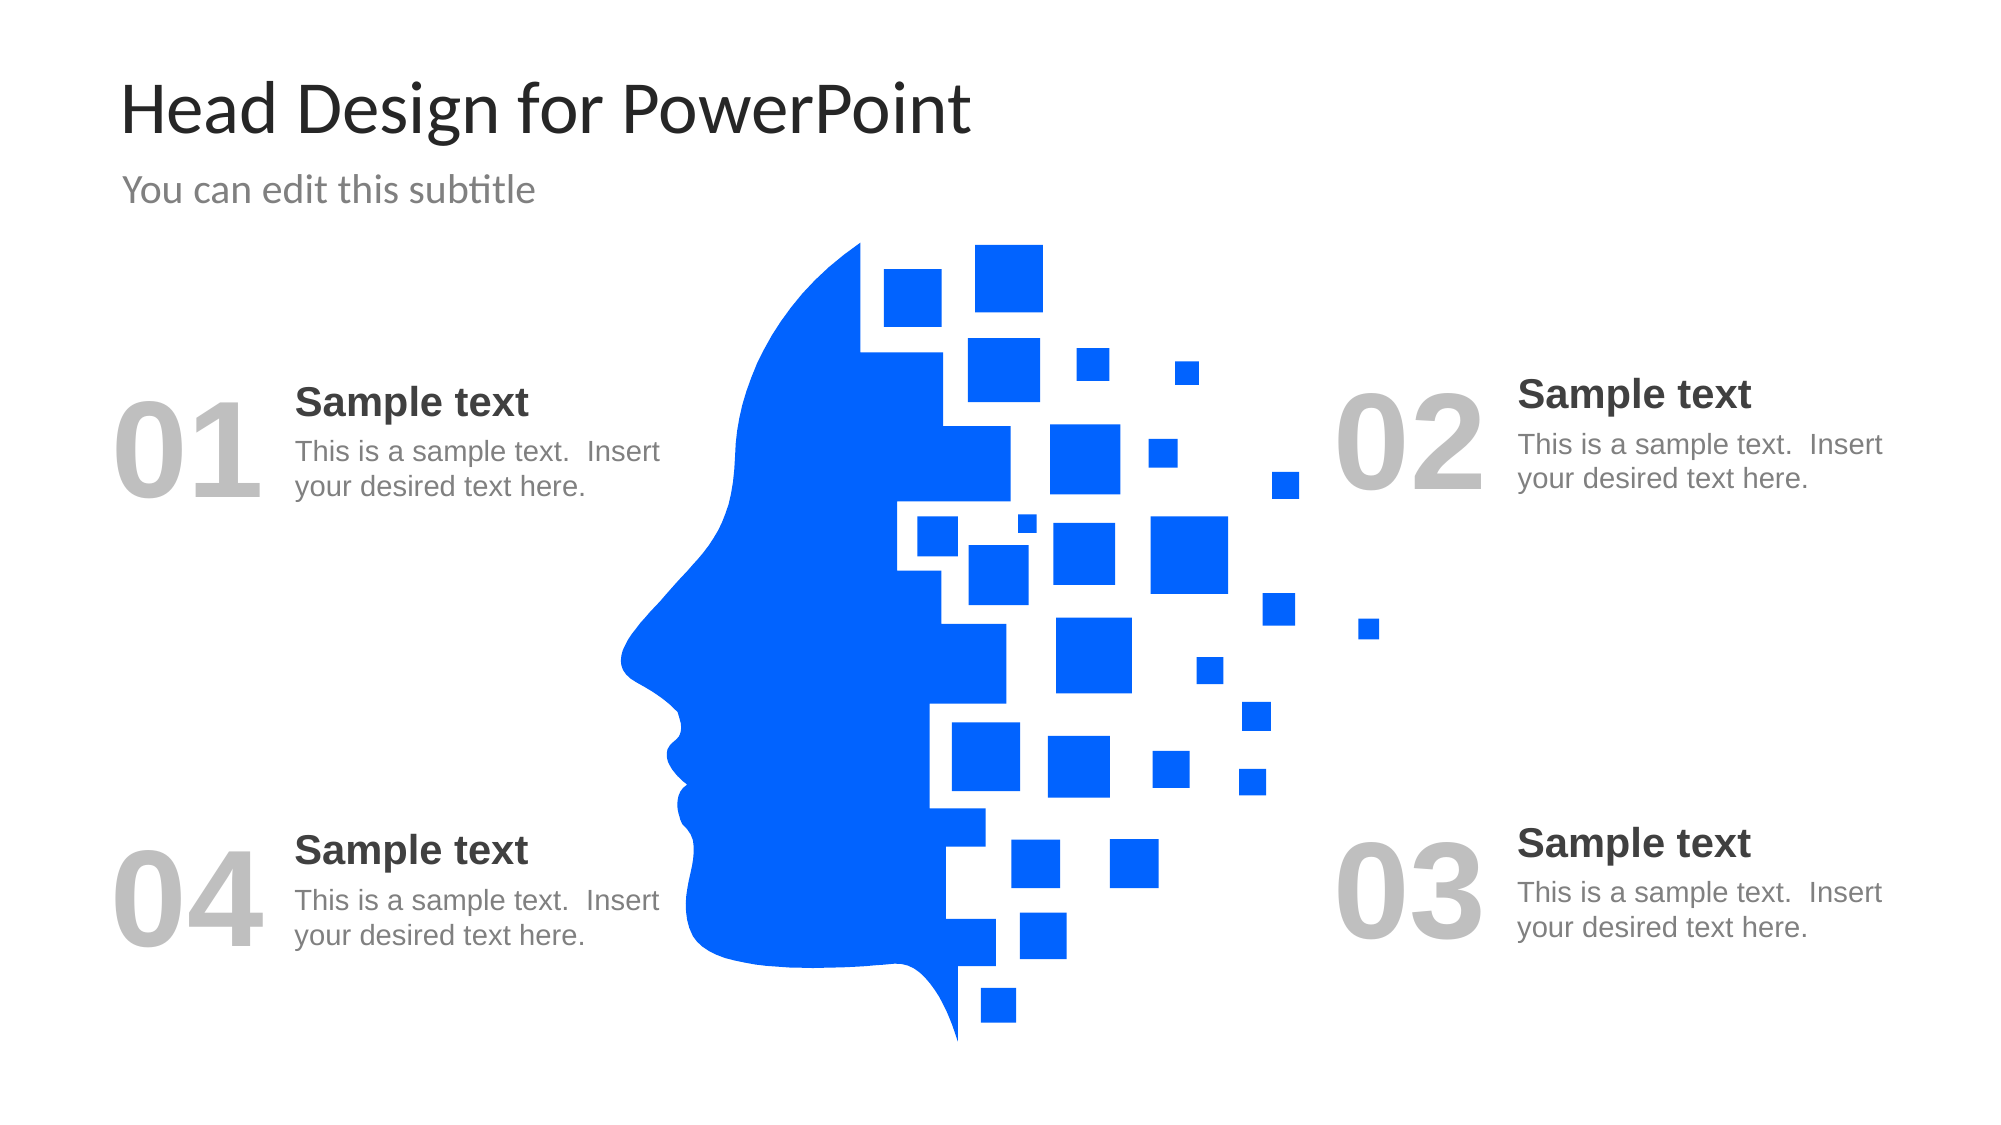

# Head Design for PowerPoint
You can edit this subtitle

02
Sample text
This is a sample text.  Insert your desired text here.
01
Sample text
This is a sample text.  Insert your desired text here.
03
Sample text
This is a sample text.  Insert your desired text here.
04
Sample text
This is a sample text.  Insert your desired text here.